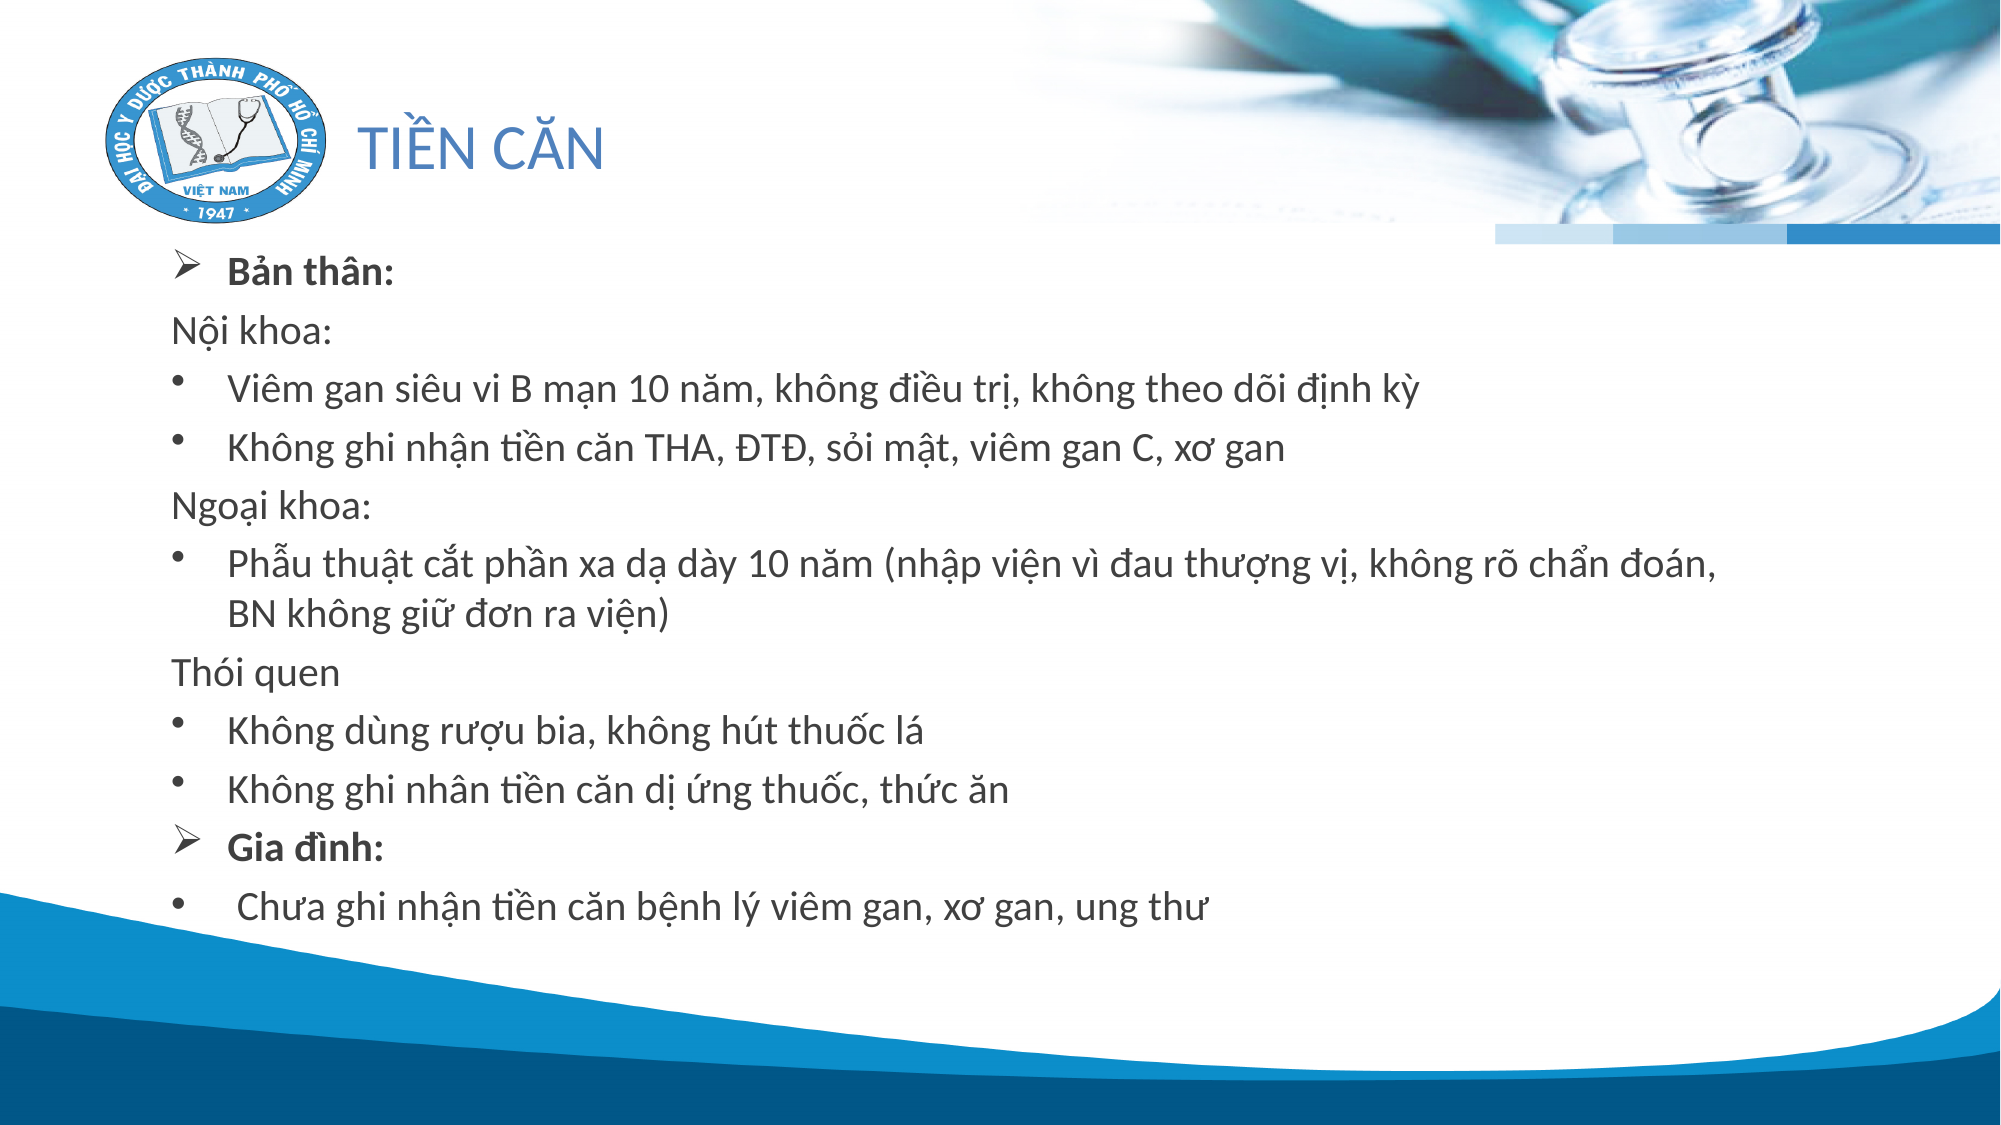

# TIỀN CĂN
Bản thân:
Nội khoa:
Viêm gan siêu vi B mạn 10 năm, không điều trị, không theo dõi định kỳ
Không ghi nhận tiền căn THA, ĐTĐ, sỏi mật, viêm gan C, xơ gan
Ngoại khoa:
Phẫu thuật cắt phần xa dạ dày 10 năm (nhập viện vì đau thượng vị, không rõ chẩn đoán, BN không giữ đơn ra viện)
Thói quen
Không dùng rượu bia, không hút thuốc lá
Không ghi nhân tiền căn dị ứng thuốc, thức ăn
Gia đình:
 Chưa ghi nhận tiền căn bệnh lý viêm gan, xơ gan, ung thư